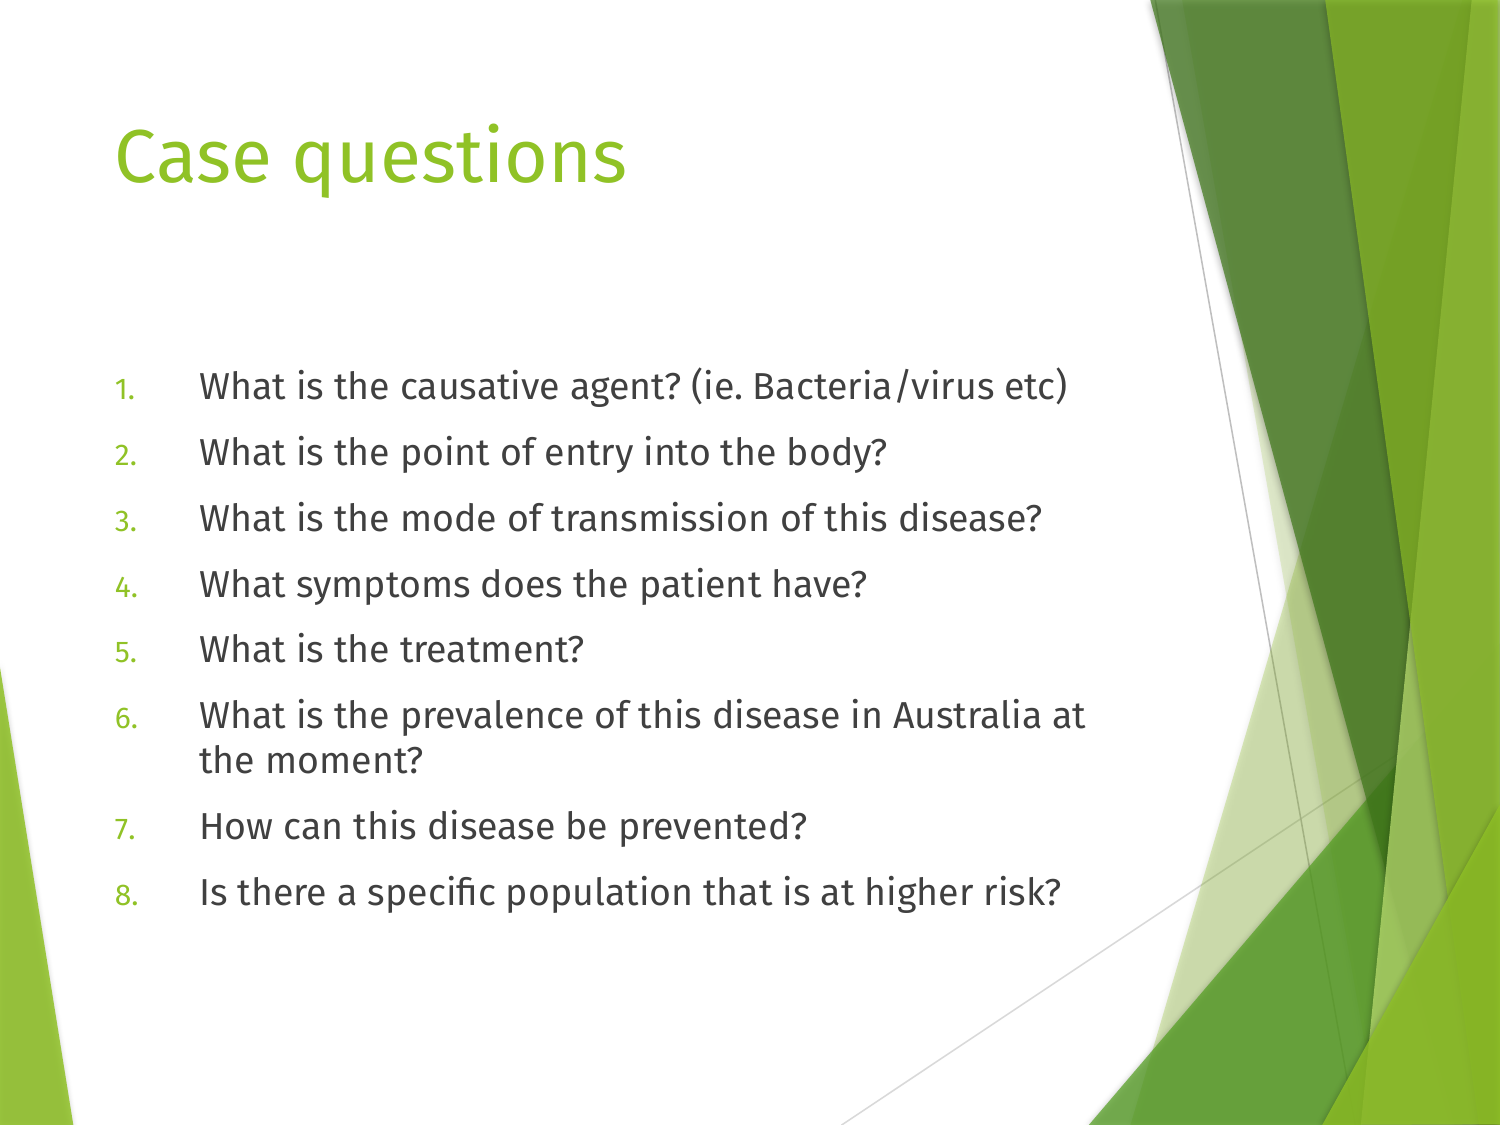

# Case questions
What is the causative agent? (ie. Bacteria/virus etc)
What is the point of entry into the body?
What is the mode of transmission of this disease?
What symptoms does the patient have?
What is the treatment?
What is the prevalence of this disease in Australia at the moment?
How can this disease be prevented?
Is there a specific population that is at higher risk?